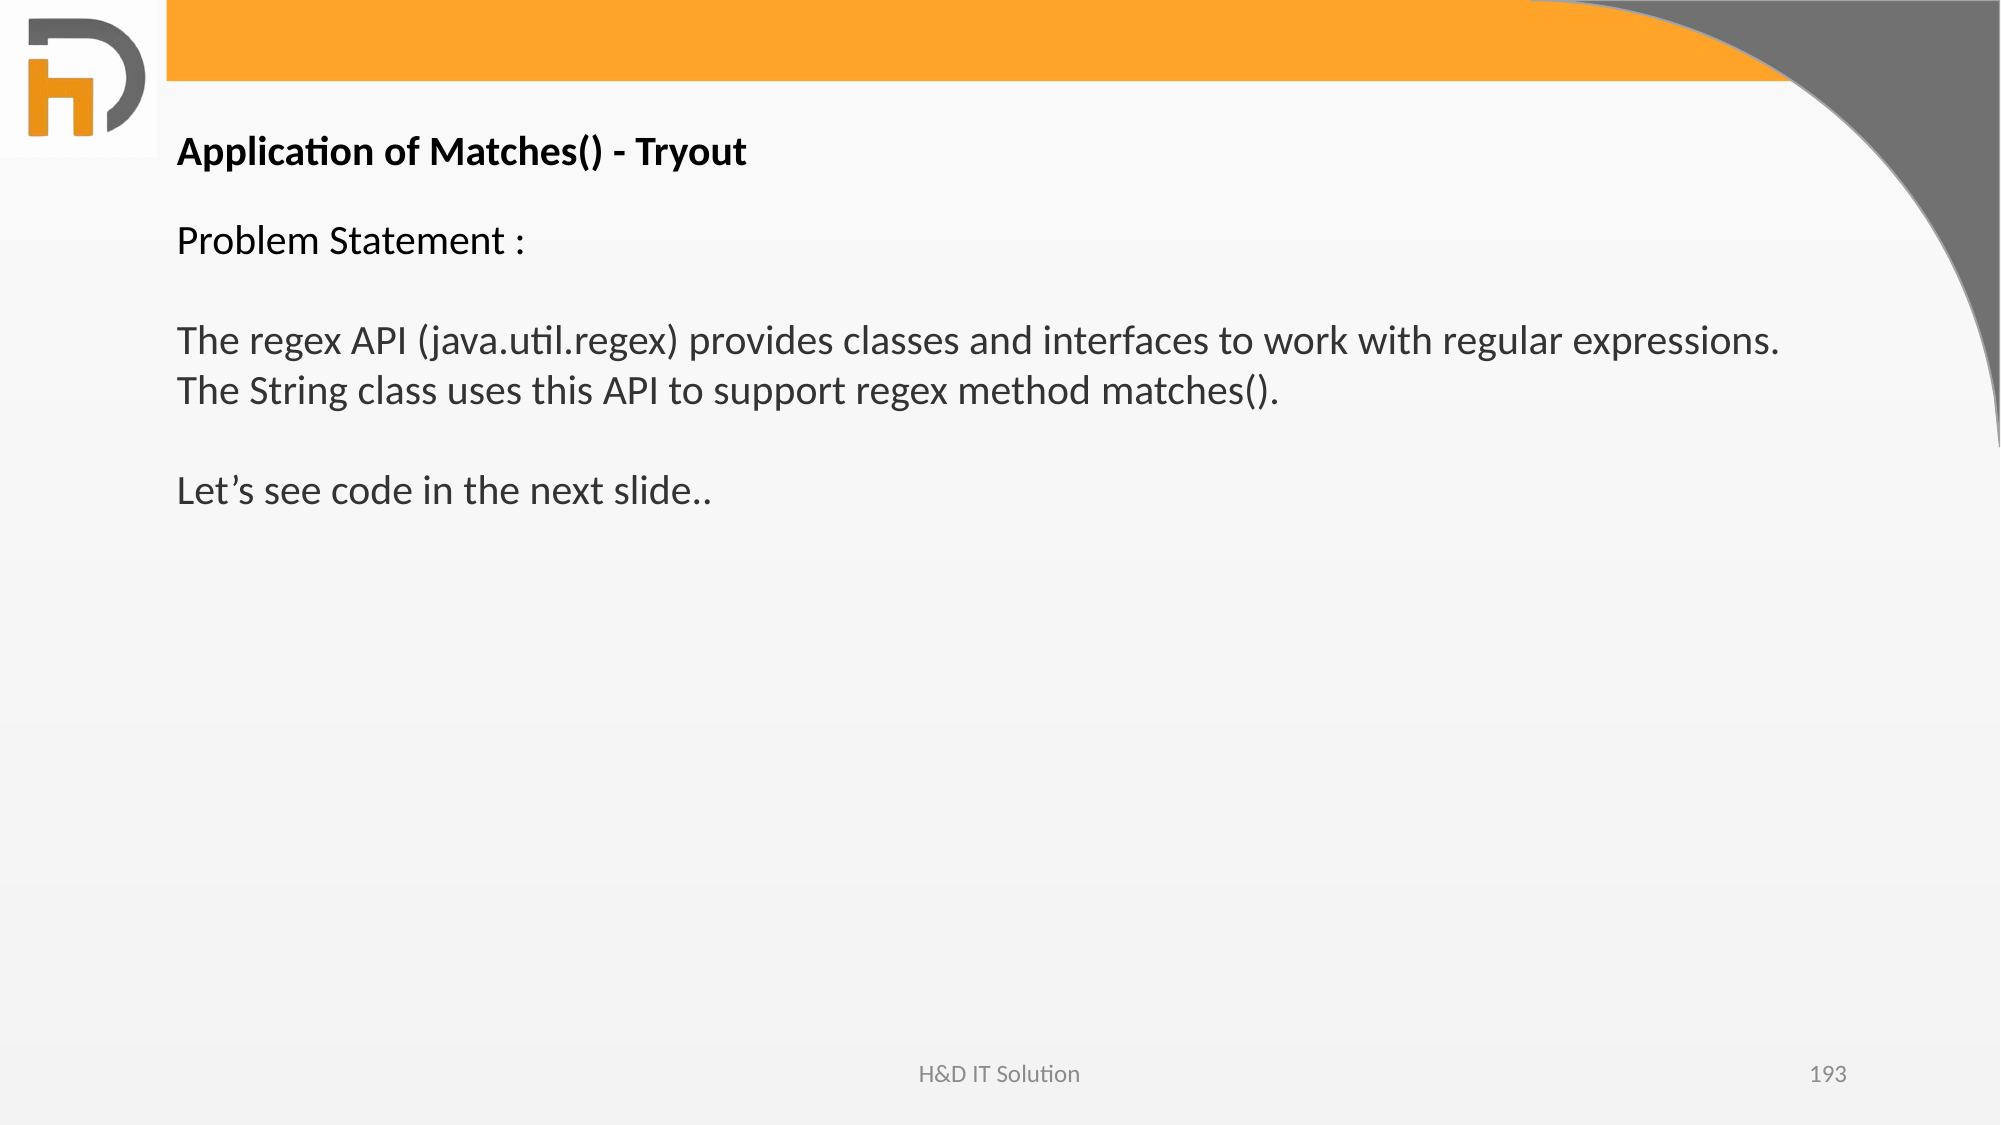

Application of Matches() - Tryout
Problem Statement :

The regex API (java.util.regex) provides classes and interfaces to work with regular expressions.
The String class uses this API to support regex method matches().

Let’s see code in the next slide..
H&D IT Solution
193